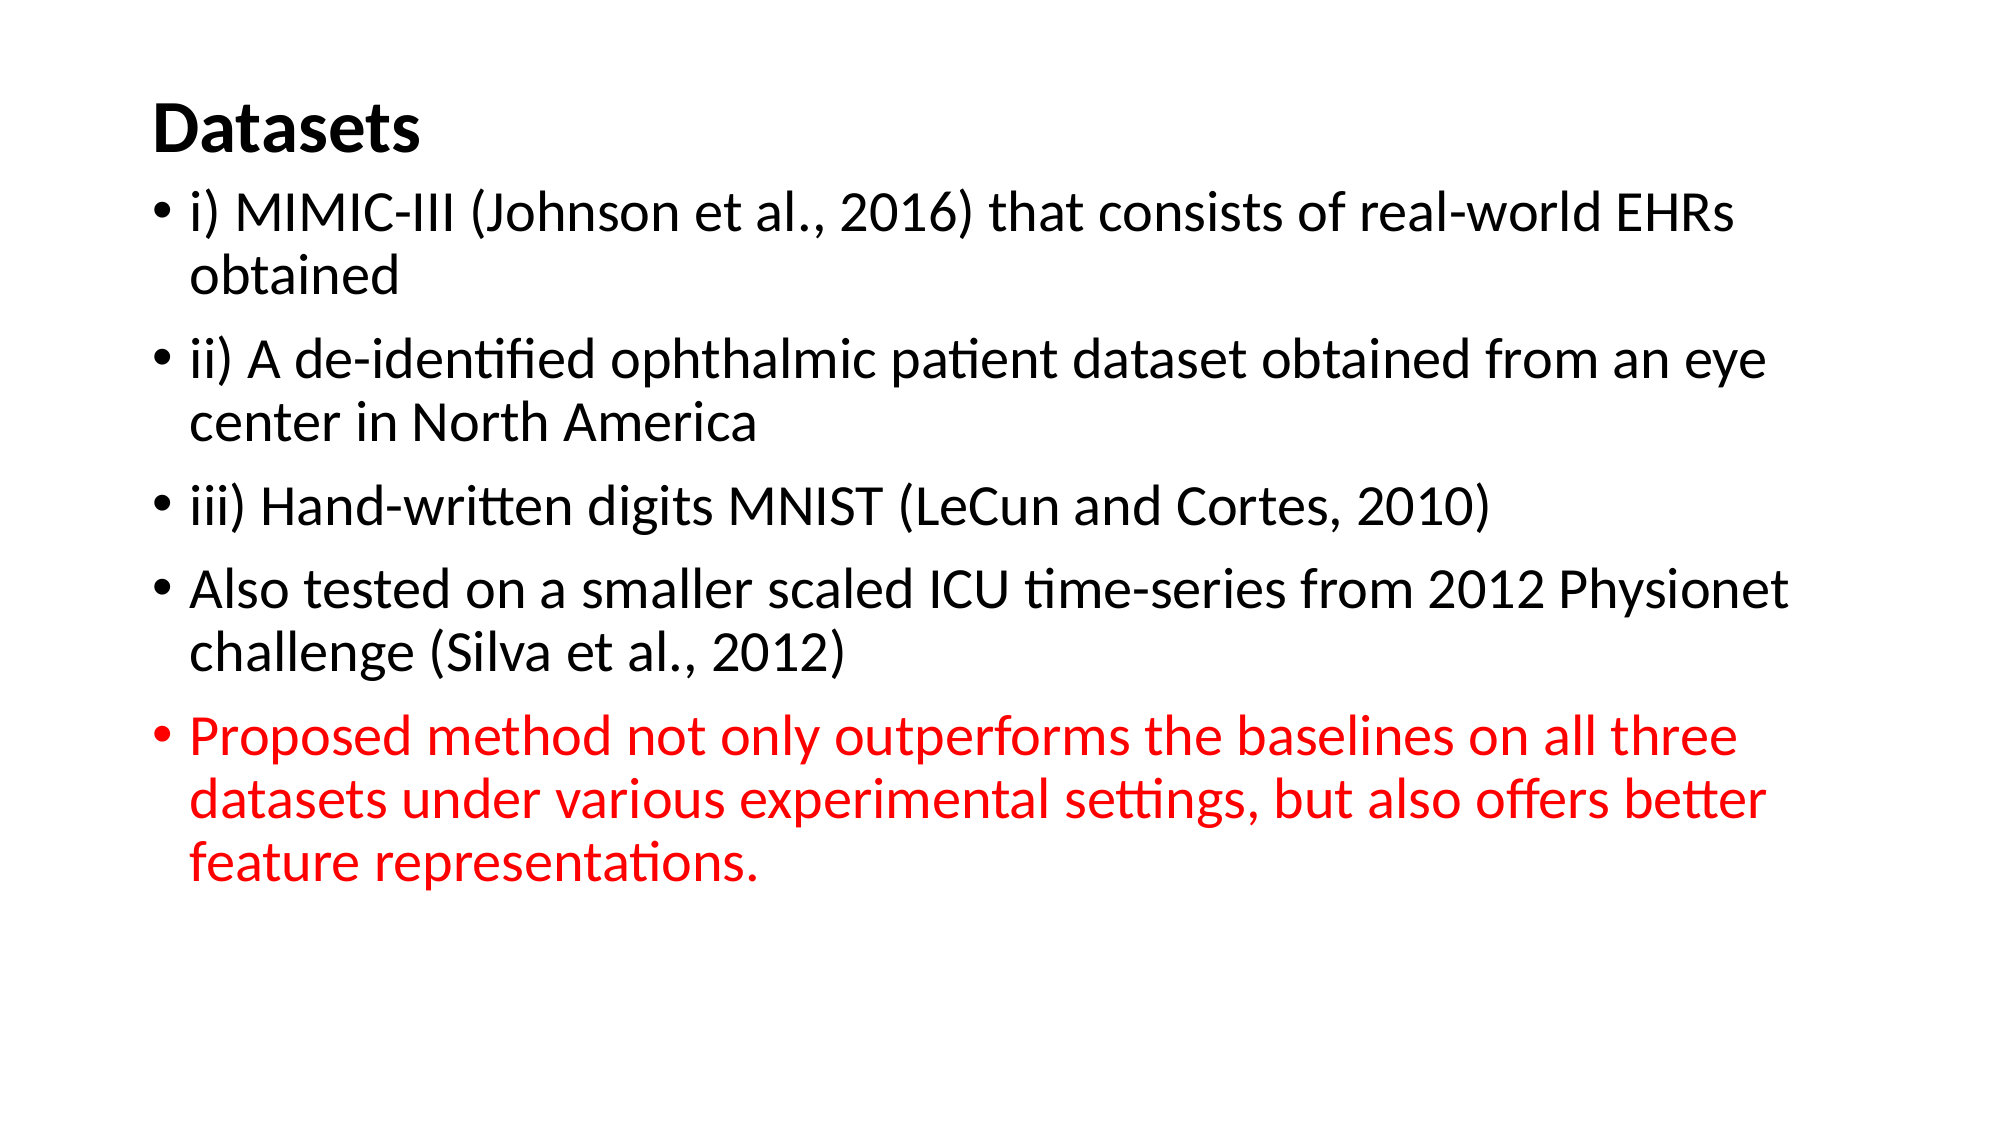

# Datasets
i) MIMIC-III (Johnson et al., 2016) that consists of real-world EHRs obtained
ii) A de-identified ophthalmic patient dataset obtained from an eye center in North America
iii) Hand-written digits MNIST (LeCun and Cortes, 2010)
Also tested on a smaller scaled ICU time-series from 2012 Physionet challenge (Silva et al., 2012)
Proposed method not only outperforms the baselines on all three datasets under various experimental settings, but also offers better feature representations.